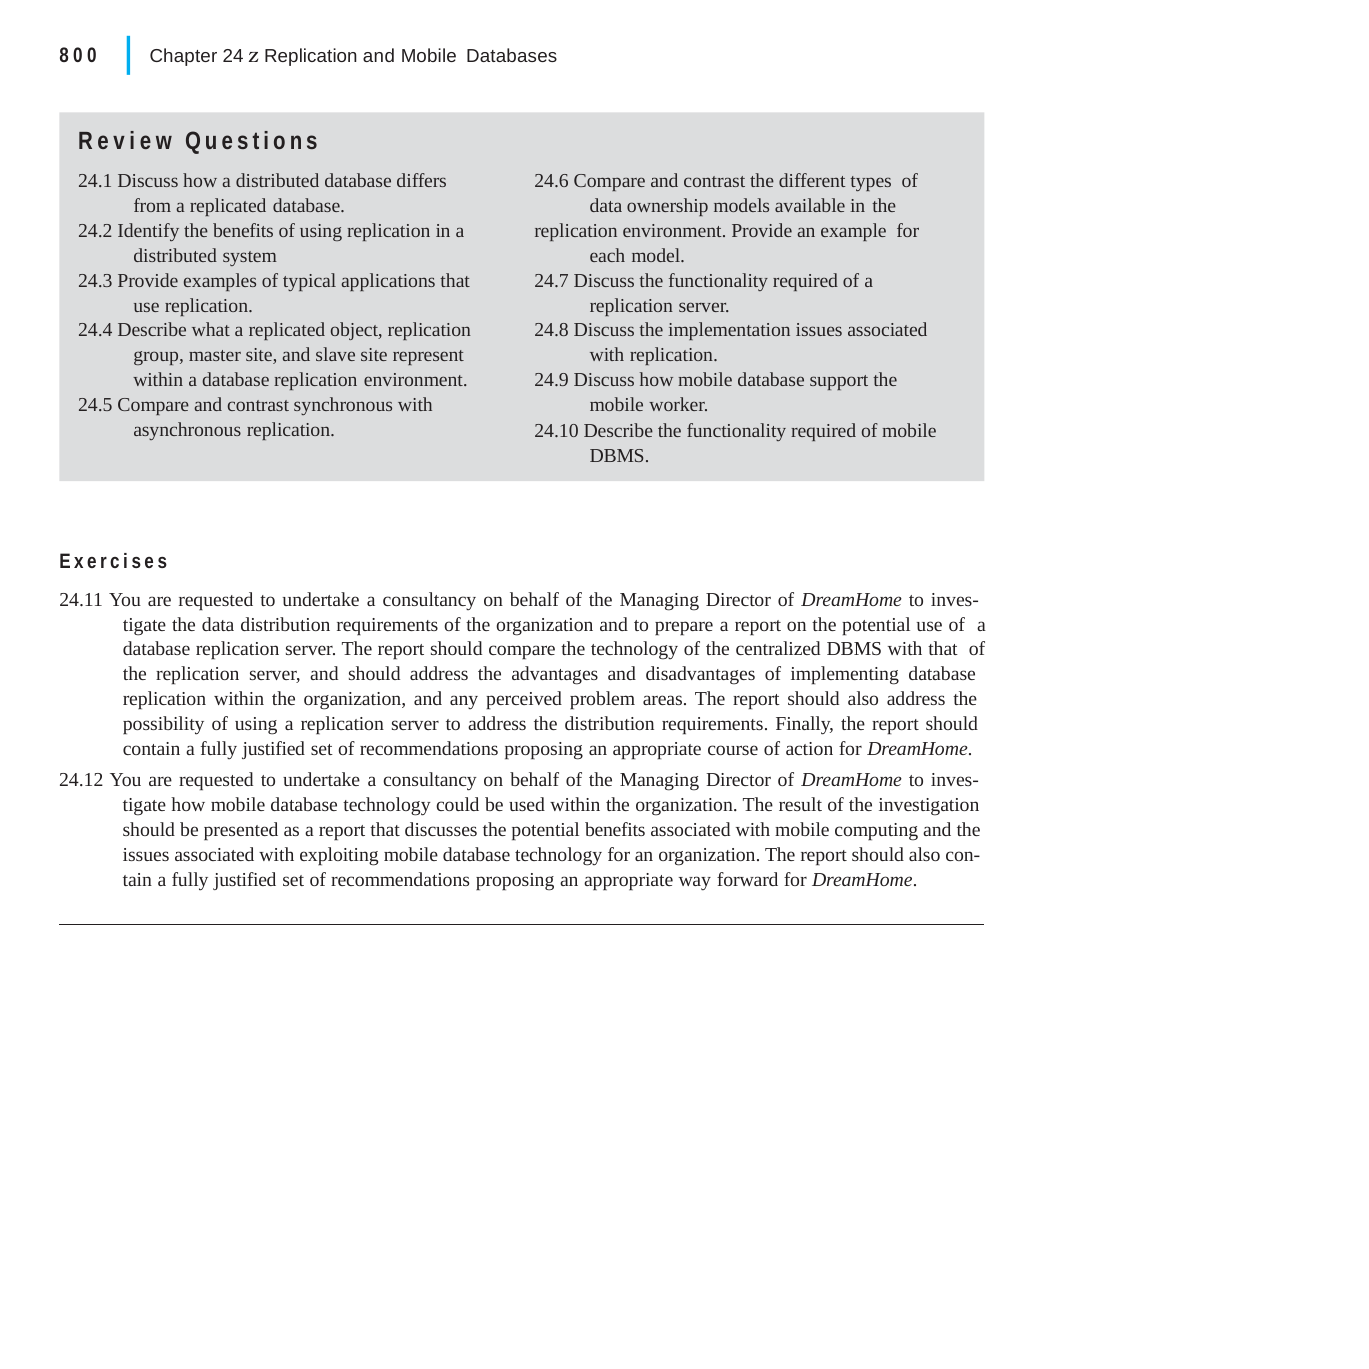

|
800
Chapter 24 z Replication and Mobile Databases

Review Questions
24.6 Compare and contrast the different types  of data ownership models available in the
replication environment. Provide an example  for each model.
24.7 Discuss the functionality required of a  replication server.
24.8 Discuss the implementation issues associated  with replication.
24.9 Discuss how mobile database support the  mobile worker.
24.1 Discuss how a distributed database differs  from a replicated database.
24.2 Identify the benefits of using replication in a  distributed system
24.3 Provide examples of typical applications that  use replication.
24.4 Describe what a replicated object, replication  group, master site, and slave site represent  within a database replication environment.
24.5 Compare and contrast synchronous with  asynchronous replication.
24.10 Describe the functionality required of mobile  DBMS.
Exercises
24.11 You are requested to undertake a consultancy on behalf of the Managing Director of DreamHome to inves-  tigate the data distribution requirements of the organization and to prepare a report on the potential use of  a database replication server. The report should compare the technology of the centralized DBMS with that  of the replication server, and should address the advantages and disadvantages of implementing database  replication within the organization, and any perceived problem areas. The report should also address the  possibility of using a replication server to address the distribution requirements. Finally, the report should  contain a fully justified set of recommendations proposing an appropriate course of action for DreamHome.
24.12 You are requested to undertake a consultancy on behalf of the Managing Director of DreamHome to inves-  tigate how mobile database technology could be used within the organization. The result of the investigation  should be presented as a report that discusses the potential benefits associated with mobile computing and the  issues associated with exploiting mobile database technology for an organization. The report should also con-  tain a fully justified set of recommendations proposing an appropriate way forward for DreamHome.